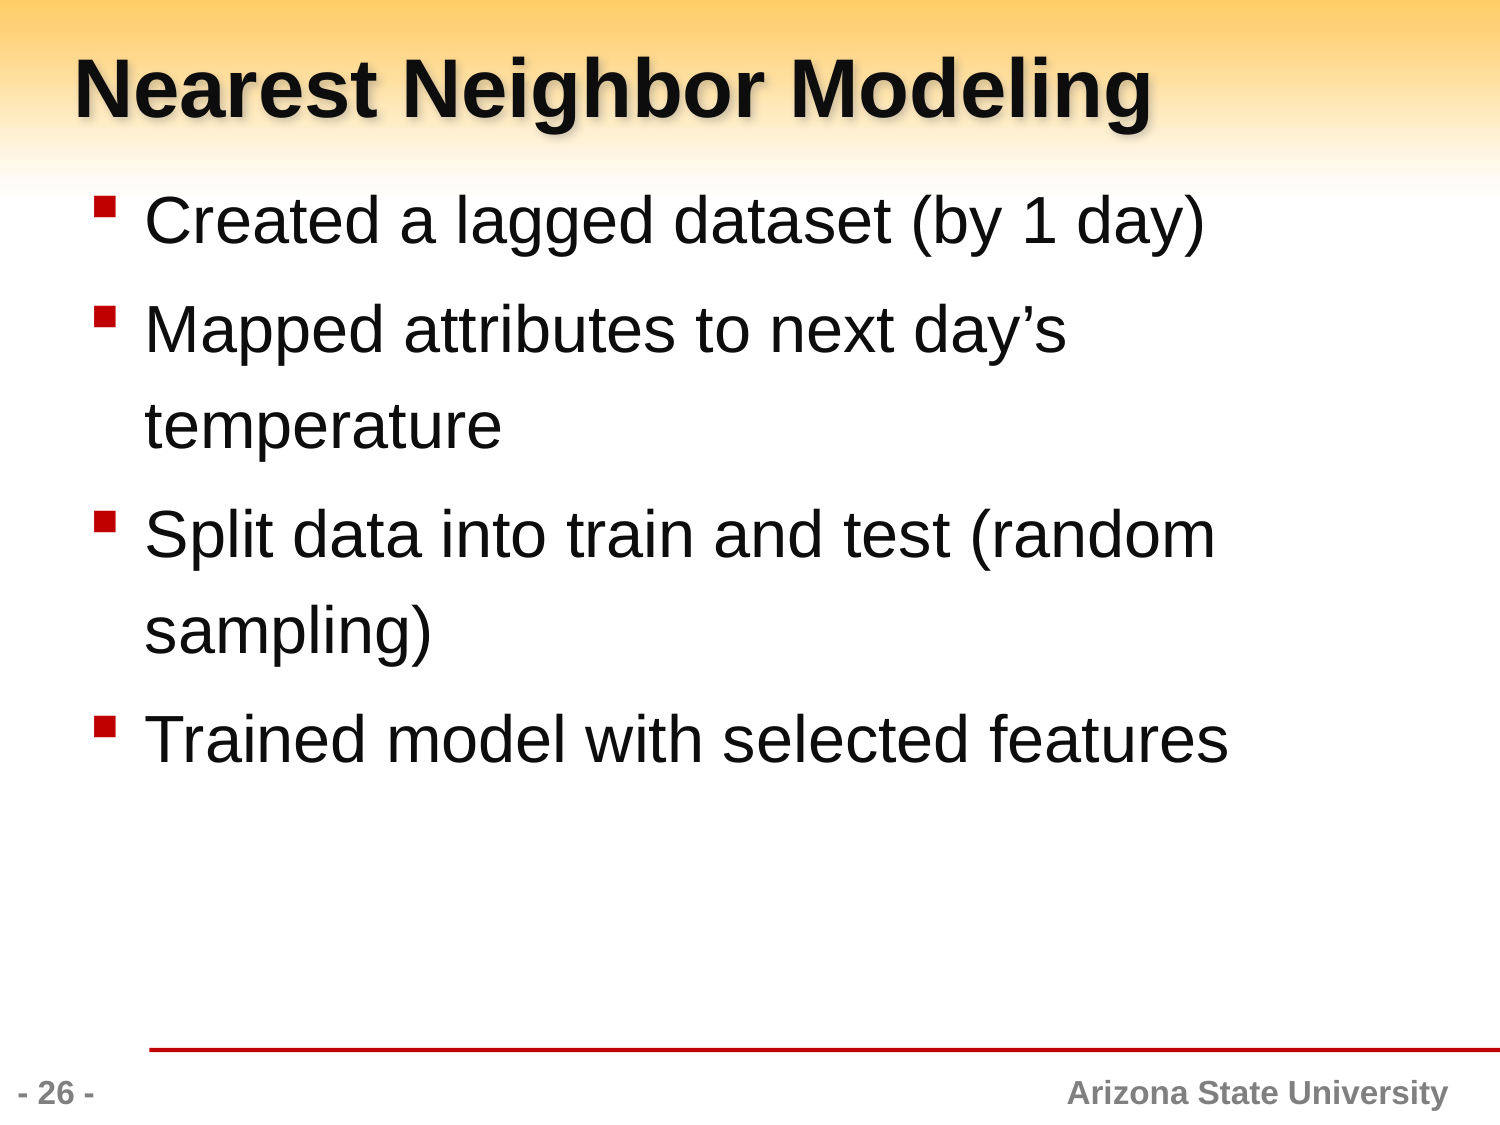

# Nearest Neighbor Modeling
Created a lagged dataset (by 1 day)
Mapped attributes to next day’s temperature
Split data into train and test (random sampling)
Trained model with selected features

- 26 -